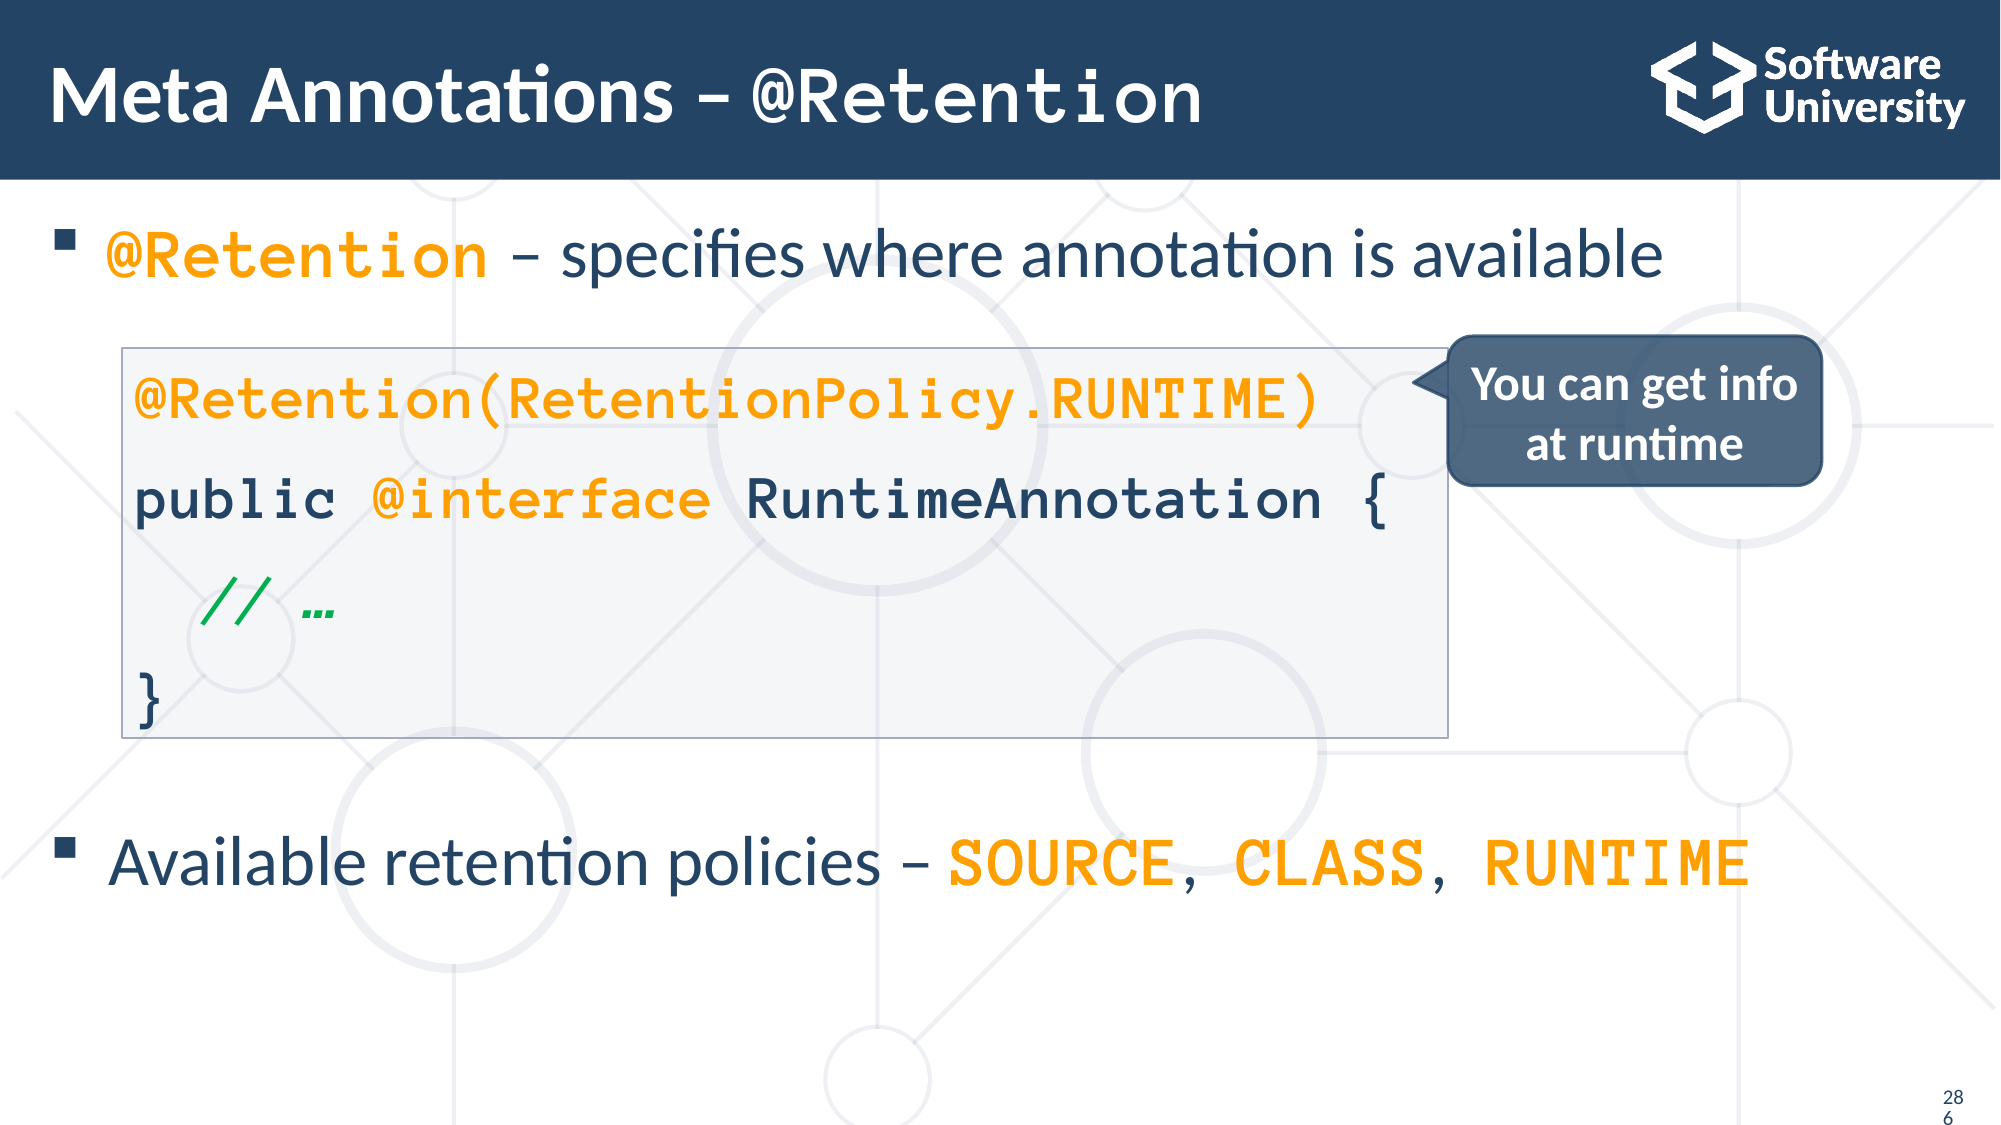

# Meta Annotations – @Retention
@Retention – specifies where annotation is available

Available retention policies – SOURCE, CLASS, RUNTIME
You can get info at runtime
@Retention(RetentionPolicy.RUNTIME)
public @interface RuntimeAnnotation {
  // …
}
286